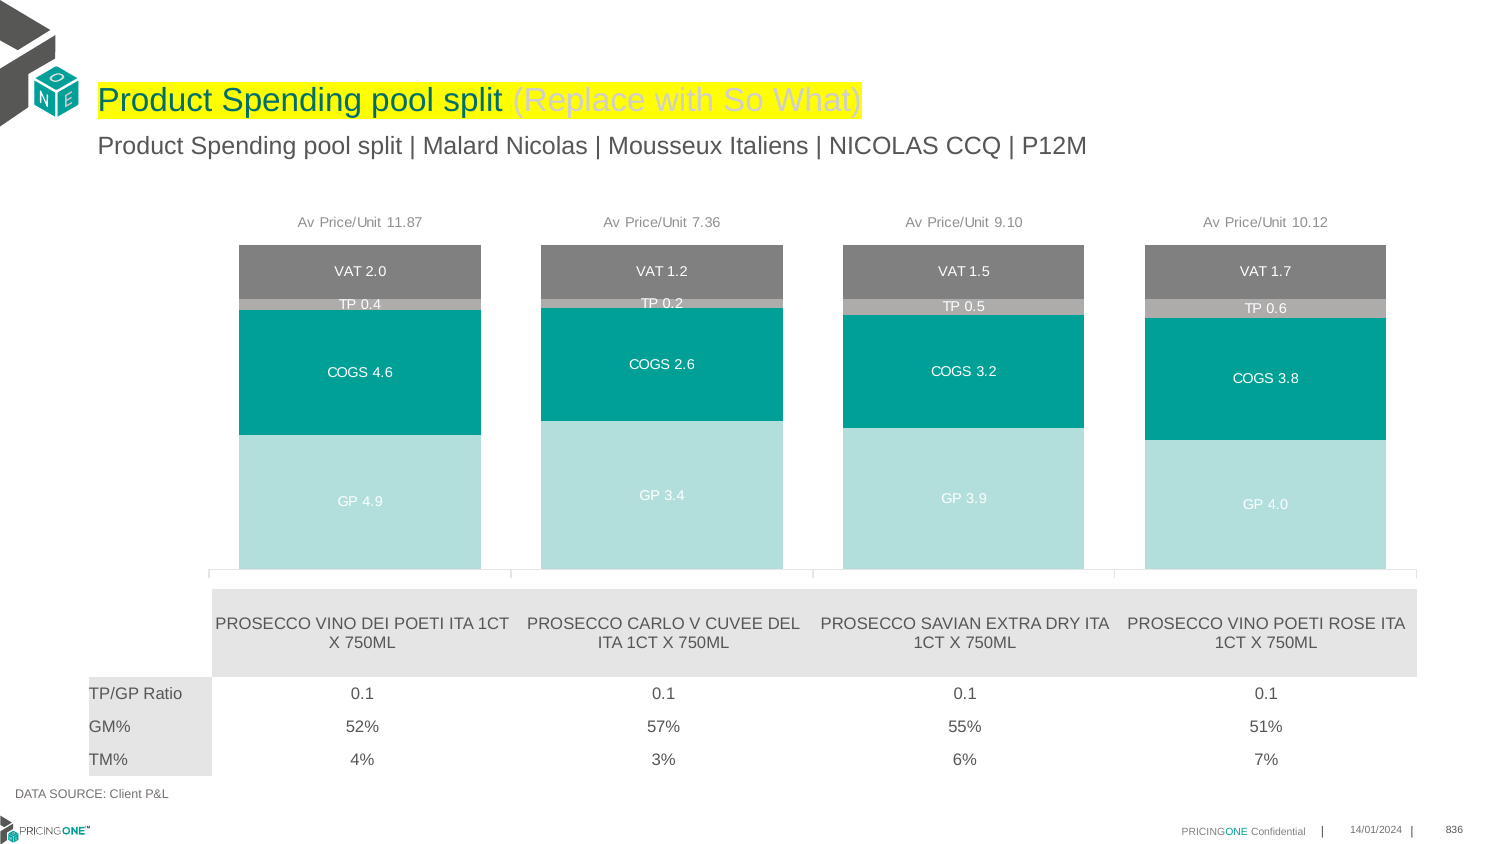

# Product Spending pool split (Replace with So What)
Product Spending pool split | Malard Nicolas | Mousseux Italiens | NICOLAS CCQ | P12M

### Chart

| Category | GP | COGS | TP | VAT |
|---|---|---|---|---|
| Av Price/Unit 11.87 | 4.901458333333334 | 4.578653409090909 | 0.4086200757575771 | 1.9777462121212104 |
| Av Price/Unit 7.36 | 3.354999358974359 | 2.57828717948718 | 0.20079465811965846 | 1.2268162393162385 |
| Av Price/Unit 9.10 | 3.9485388505747125 | 3.169681149425287 | 0.4622397701149419 | 1.5160919540229885 |
| Av Price/Unit 10.12 | 4.022209615384616 | 3.815465384615385 | 0.5918121794871798 | 1.685897435897436 |
|  | PROSECCO VINO DEI POETI ITA 1CT X 750ML | PROSECCO CARLO V CUVEE DEL ITA 1CT X 750ML | PROSECCO SAVIAN EXTRA DRY ITA 1CT X 750ML | PROSECCO VINO POETI ROSE ITA 1CT X 750ML |
| --- | --- | --- | --- | --- |
| TP/GP Ratio | 0.1 | 0.1 | 0.1 | 0.1 |
| GM% | 52% | 57% | 55% | 51% |
| TM% | 4% | 3% | 6% | 7% |
DATA SOURCE: Client P&L

14/01/2024
836